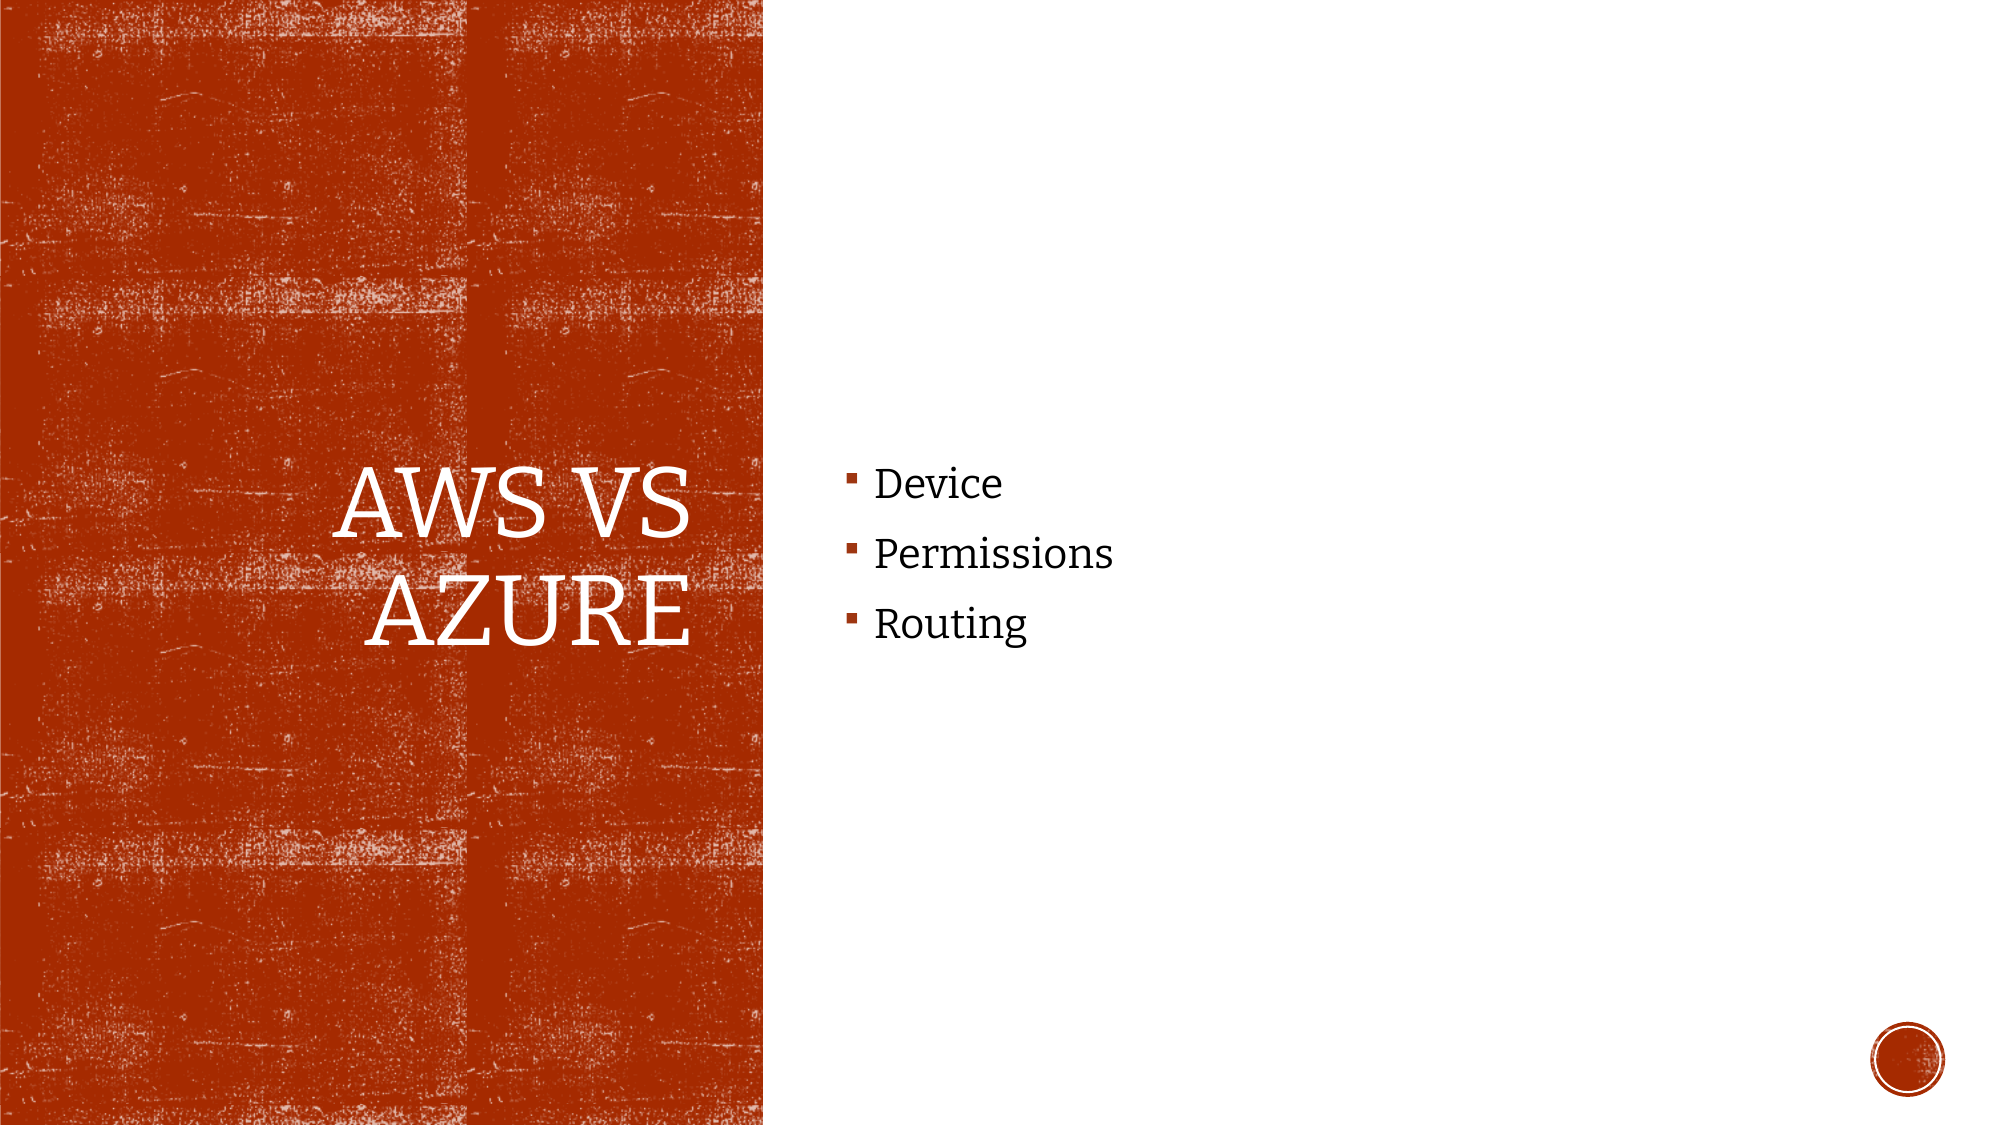

Device
Permissions
Routing
# AWS vs Azure